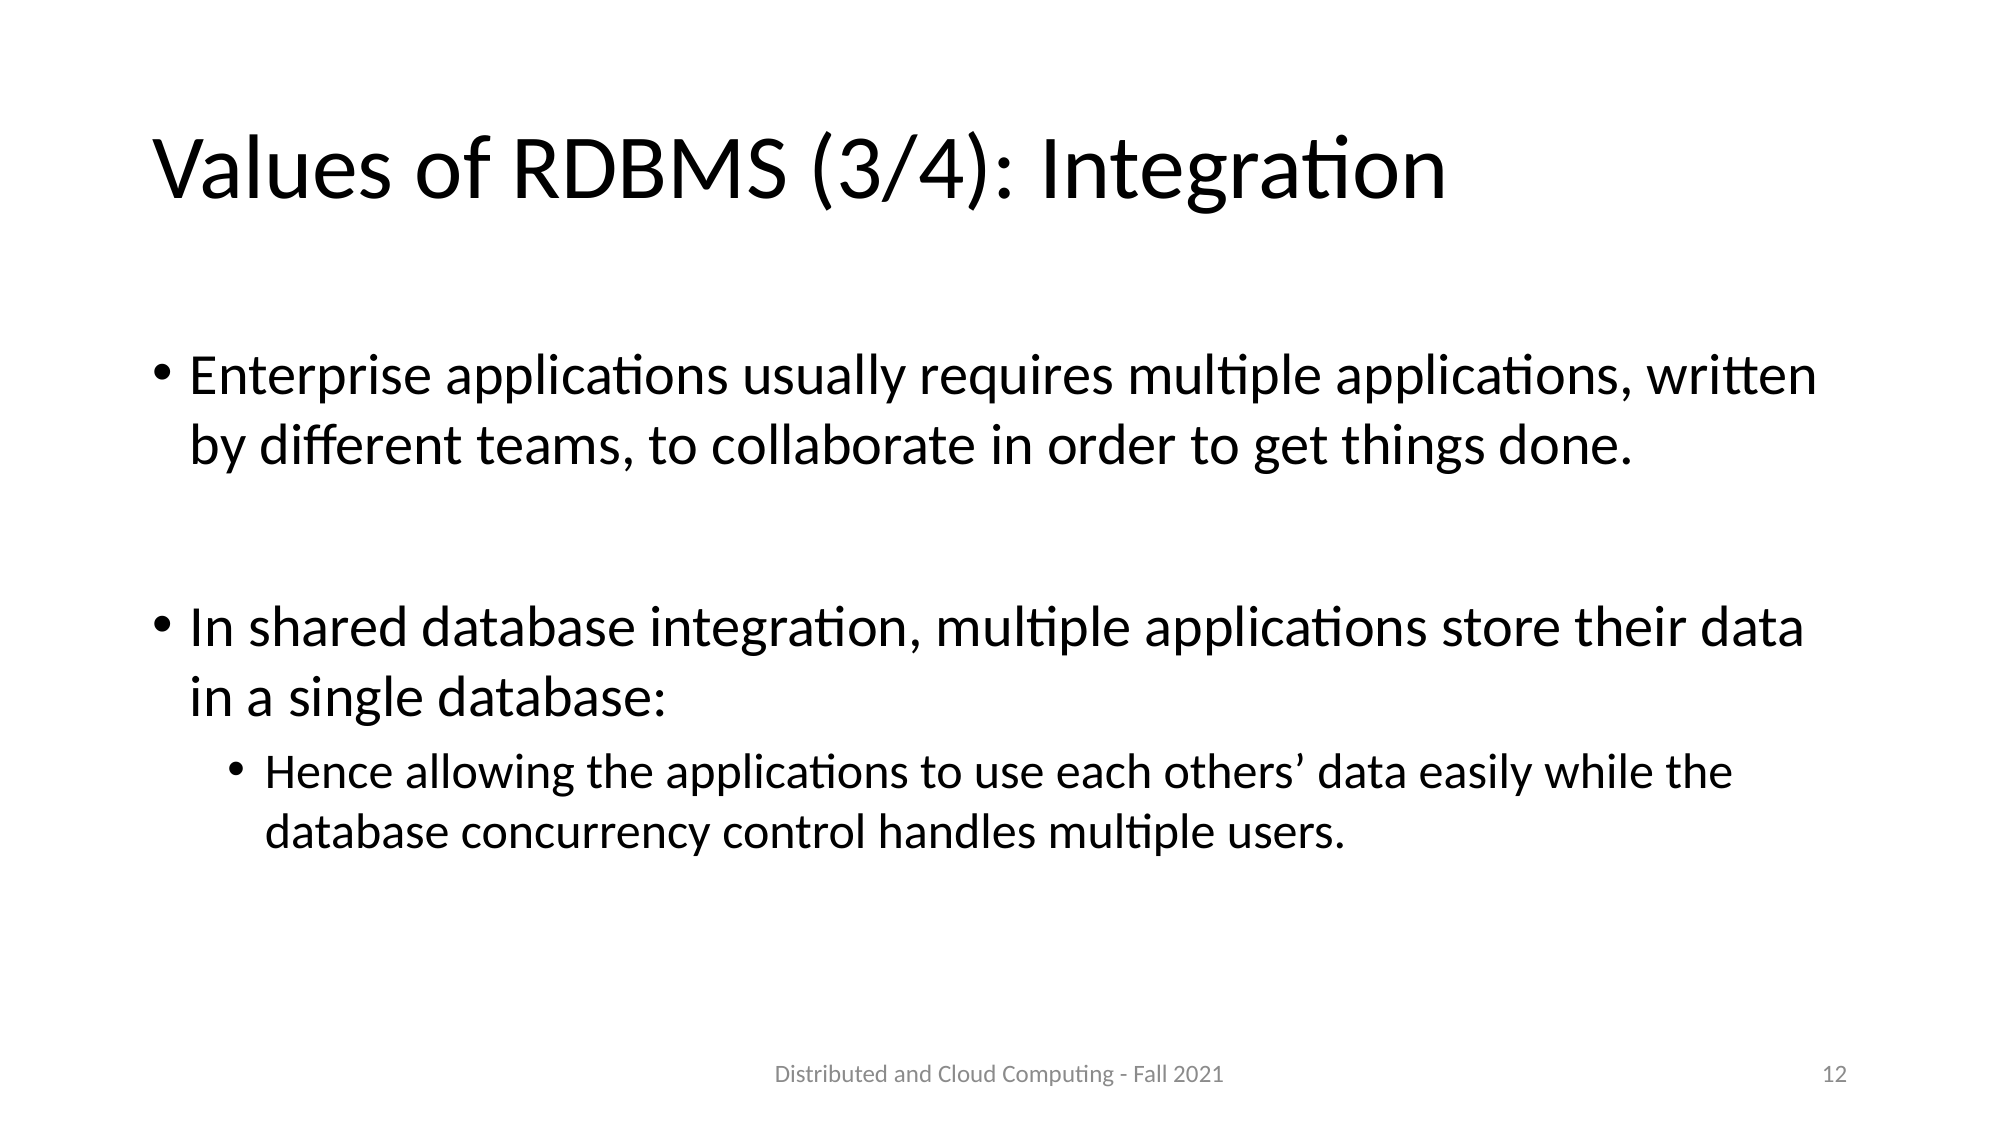

# Values of RDBMS (3/4): Integration
Enterprise applications usually requires multiple applications, written by different teams, to collaborate in order to get things done.

In shared database integration, multiple applications store their data in a single database:
Hence allowing the applications to use each others’ data easily while the database concurrency control handles multiple users.
Distributed and Cloud Computing - Fall 2021
12